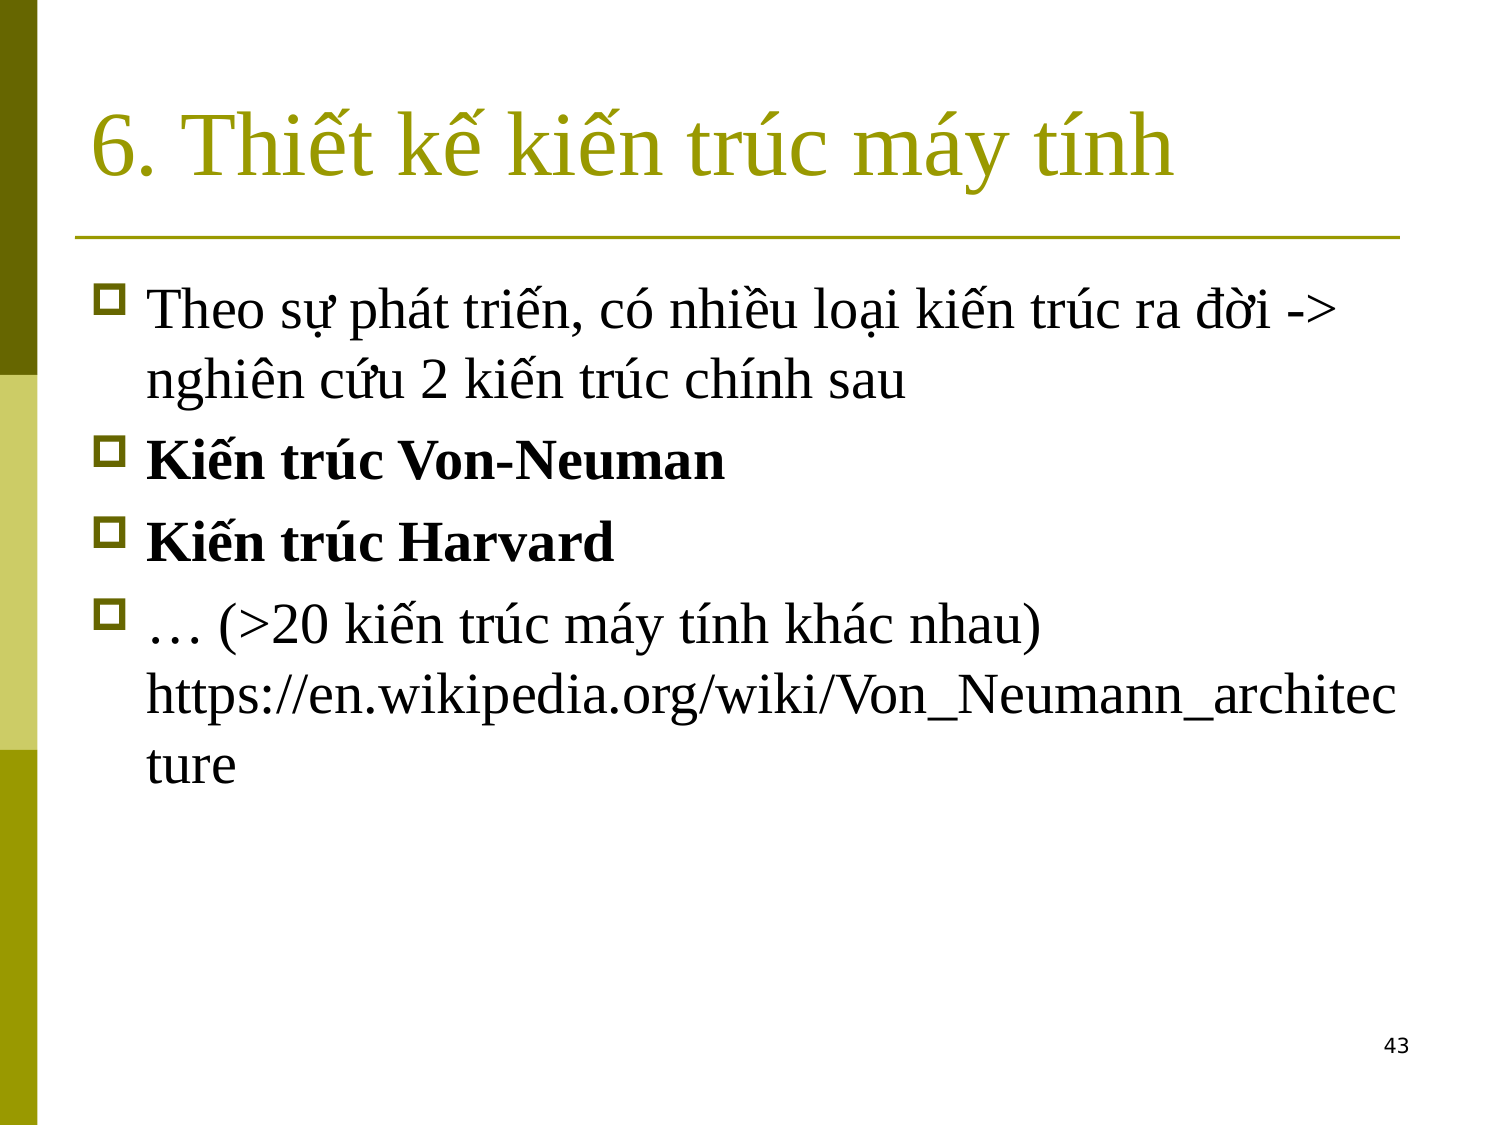

# 6. Thiết kế kiến trúc máy tính
Theo sự phát triến, có nhiều loại kiến trúc ra đời -> nghiên cứu 2 kiến trúc chính sau
Kiến trúc Von-Neuman
Kiến trúc Harvard
… (>20 kiến trúc máy tính khác nhau) https://en.wikipedia.org/wiki/Von_Neumann_architecture
43